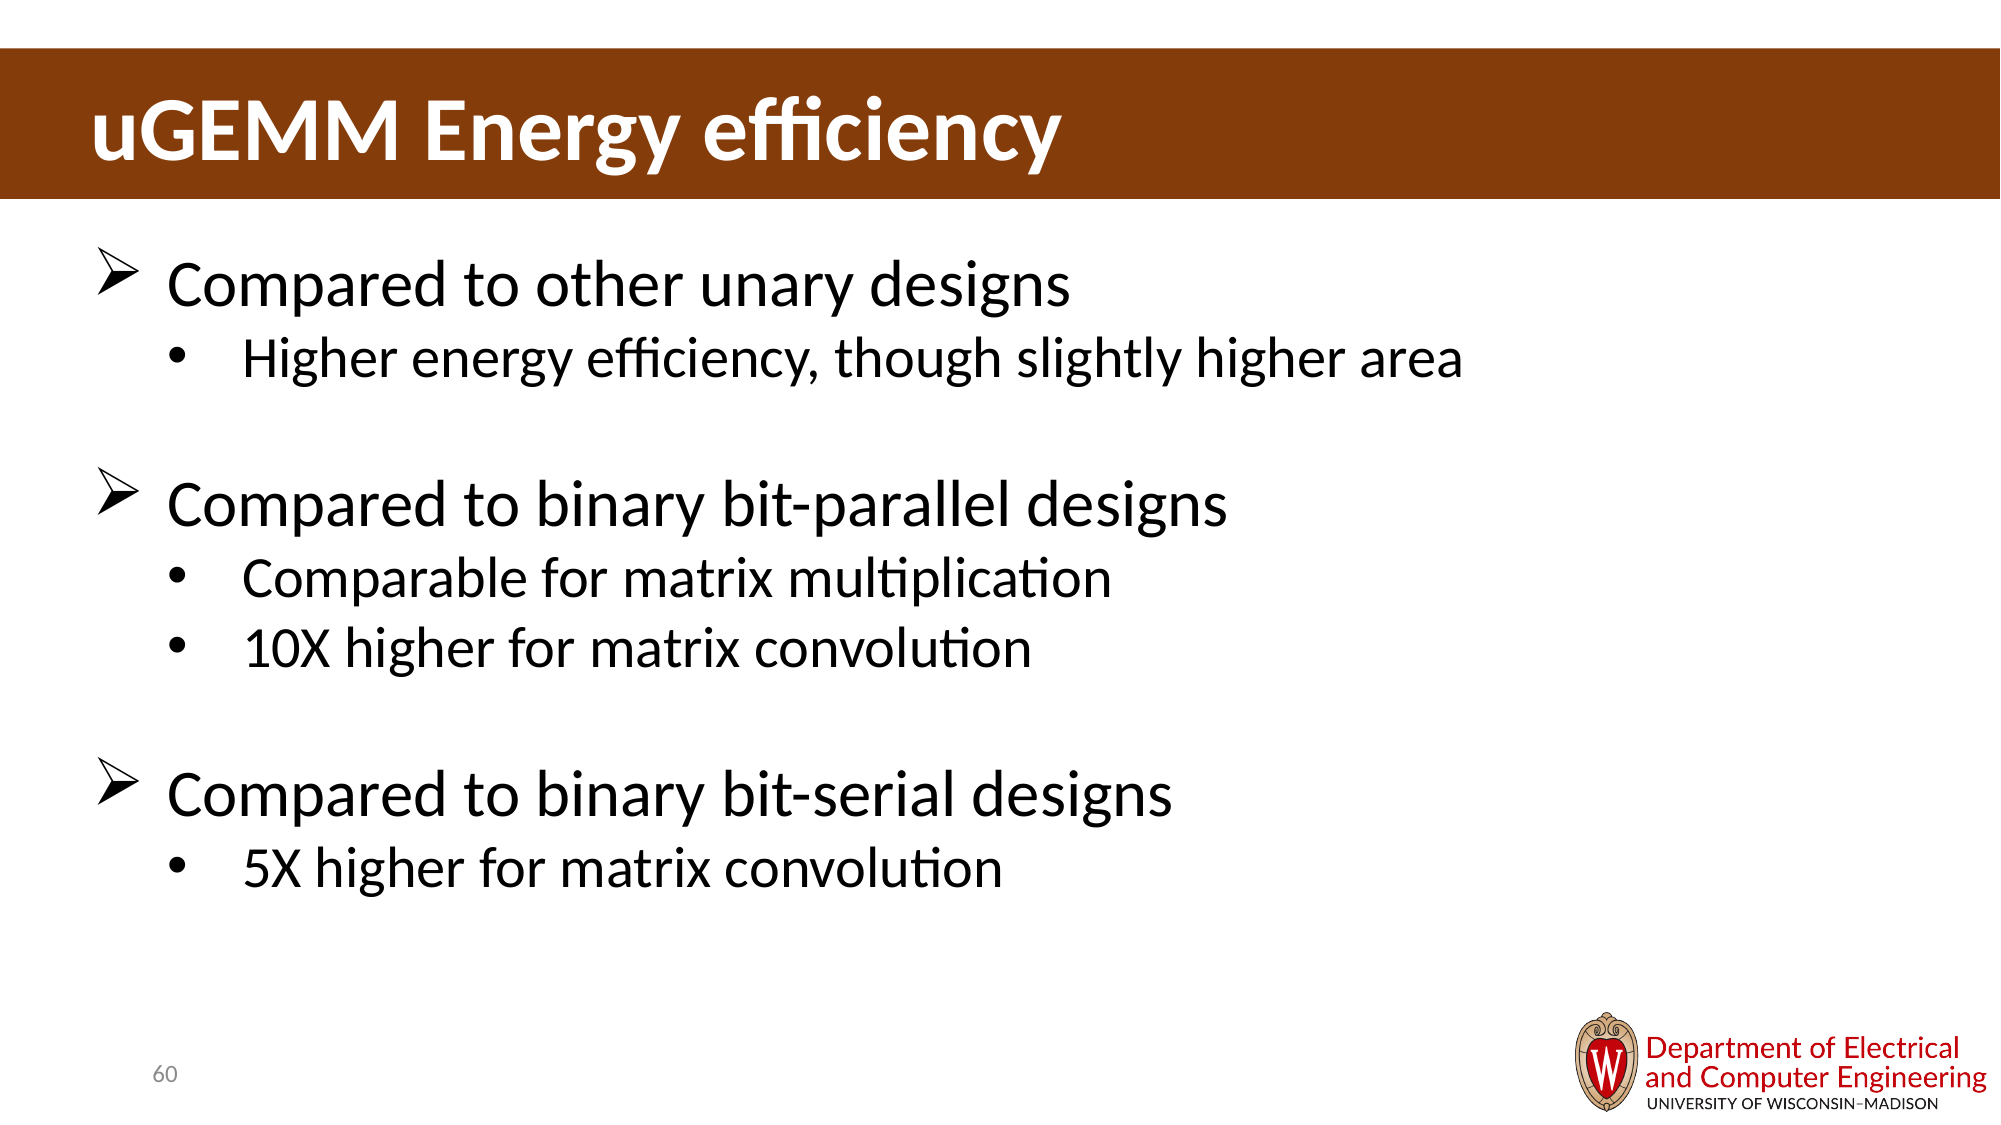

uGEMM Energy efficiency
Compared to other unary designs
Higher energy efficiency, though slightly higher area

Compared to binary bit-parallel designs
Comparable for matrix multiplication
10X higher for matrix convolution

Compared to binary bit-serial designs
5X higher for matrix convolution
60